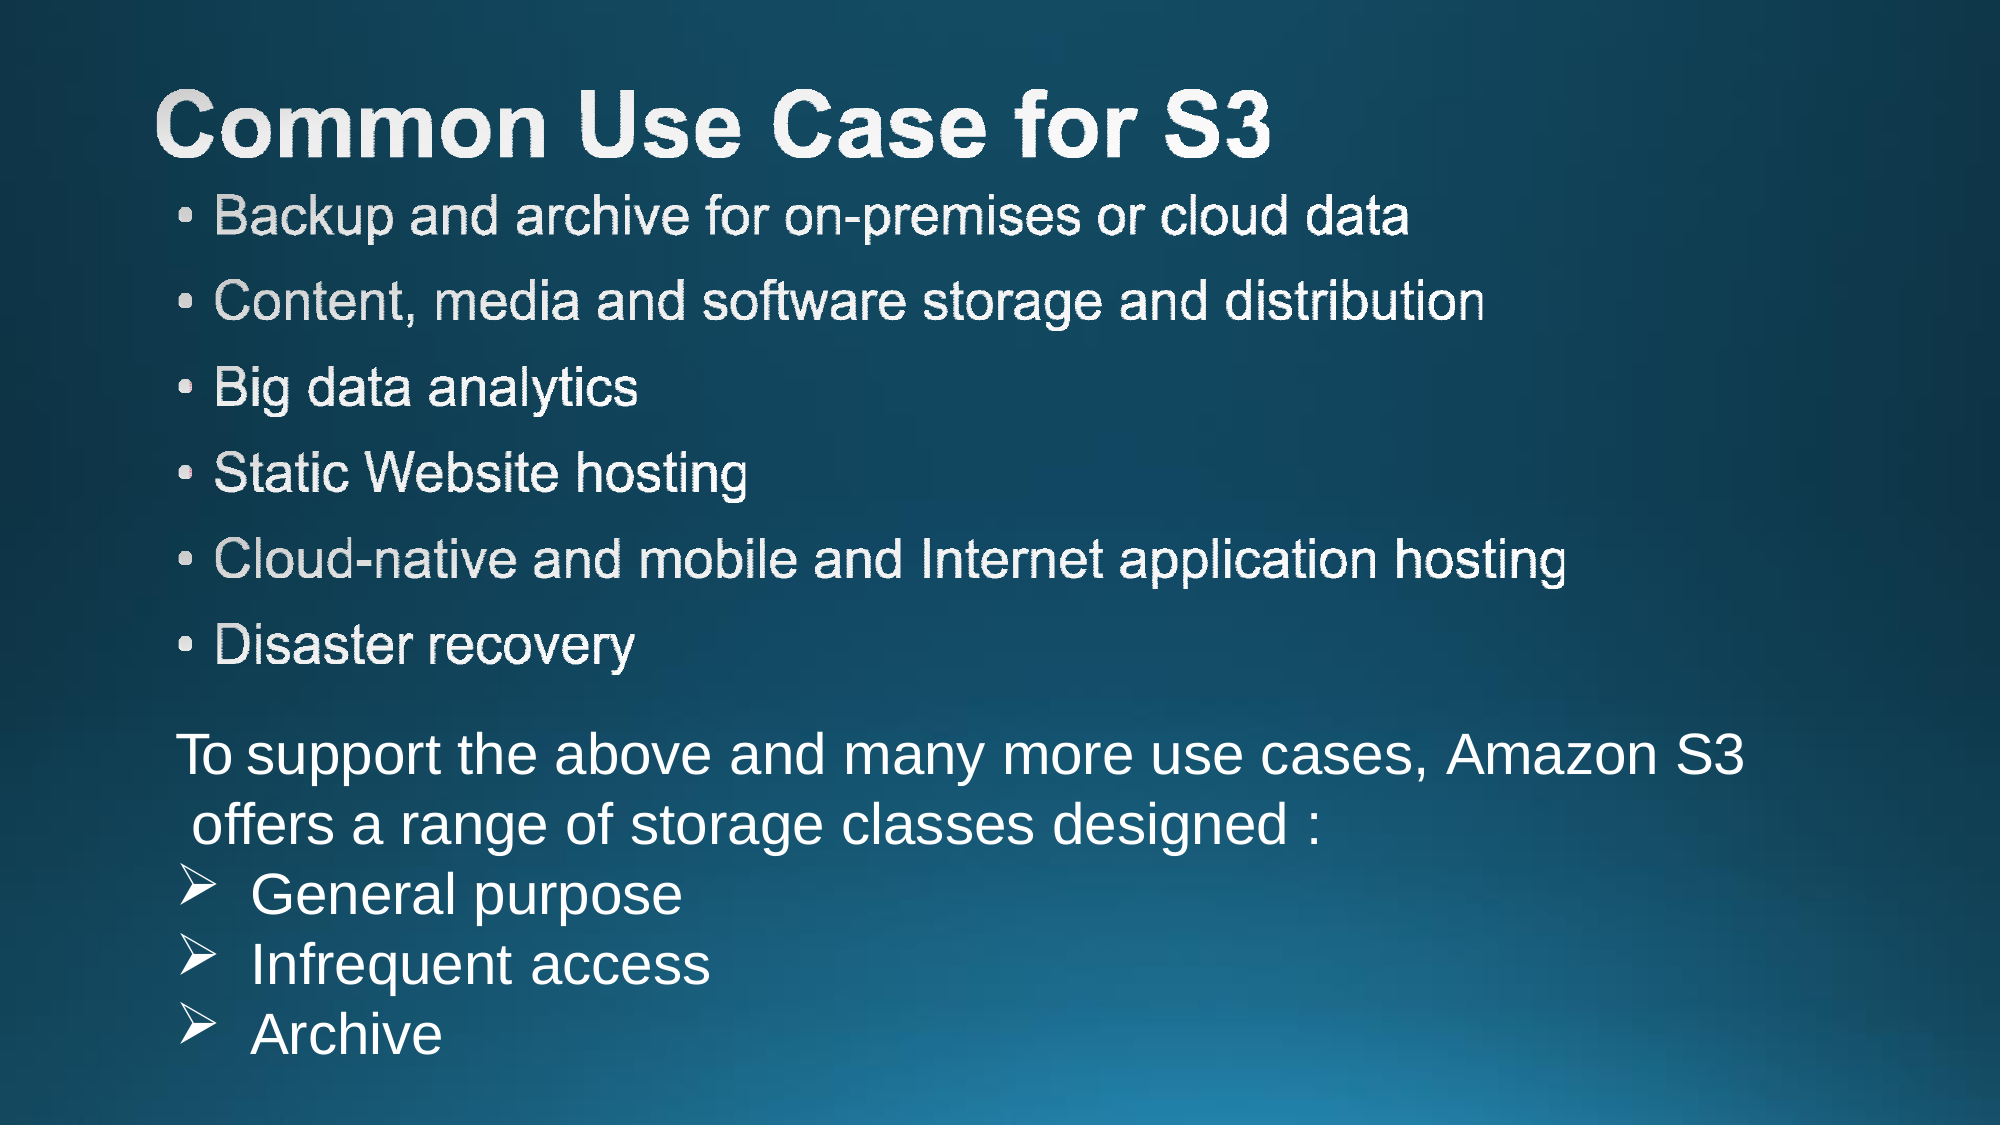

To support the above and many more use cases, Amazon S3  offers a range of storage classes designed :
General purpose
Infrequent access
Archive